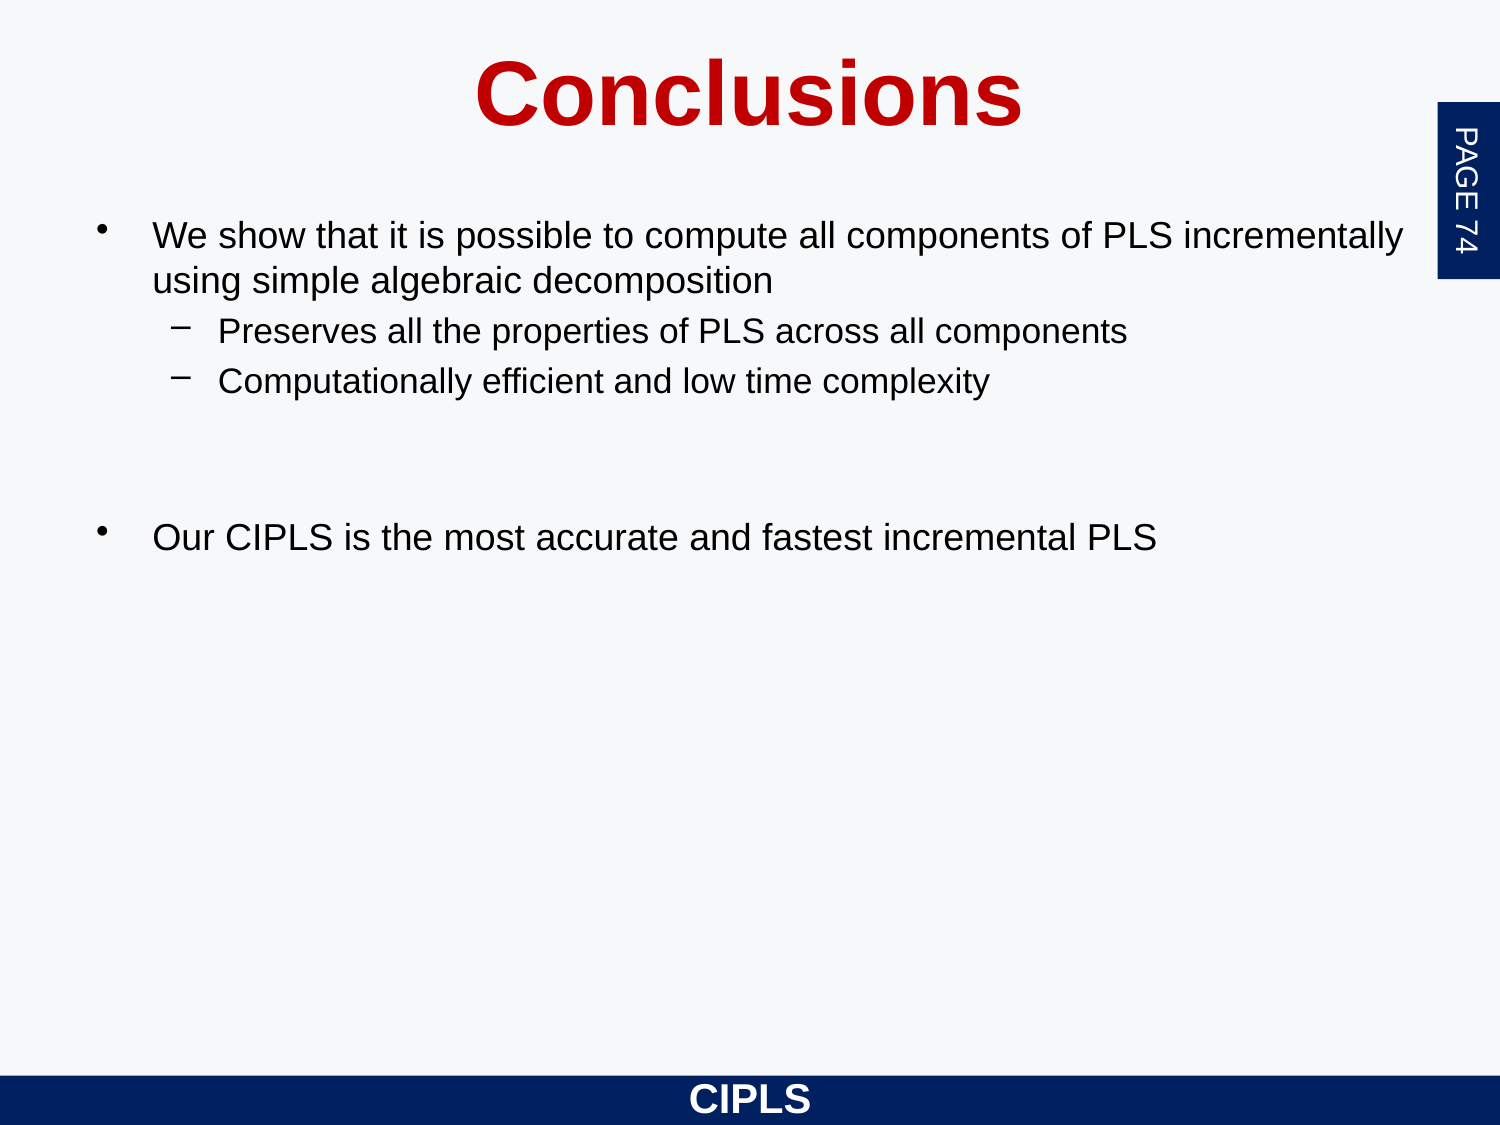

Conclusions
We show that it is possible to compute all components of PLS incrementally using simple algebraic decomposition
Preserves all the properties of PLS across all components
Computationally efficient and low time complexity

Our CIPLS is the most accurate and fastest incremental PLS

CIPLS